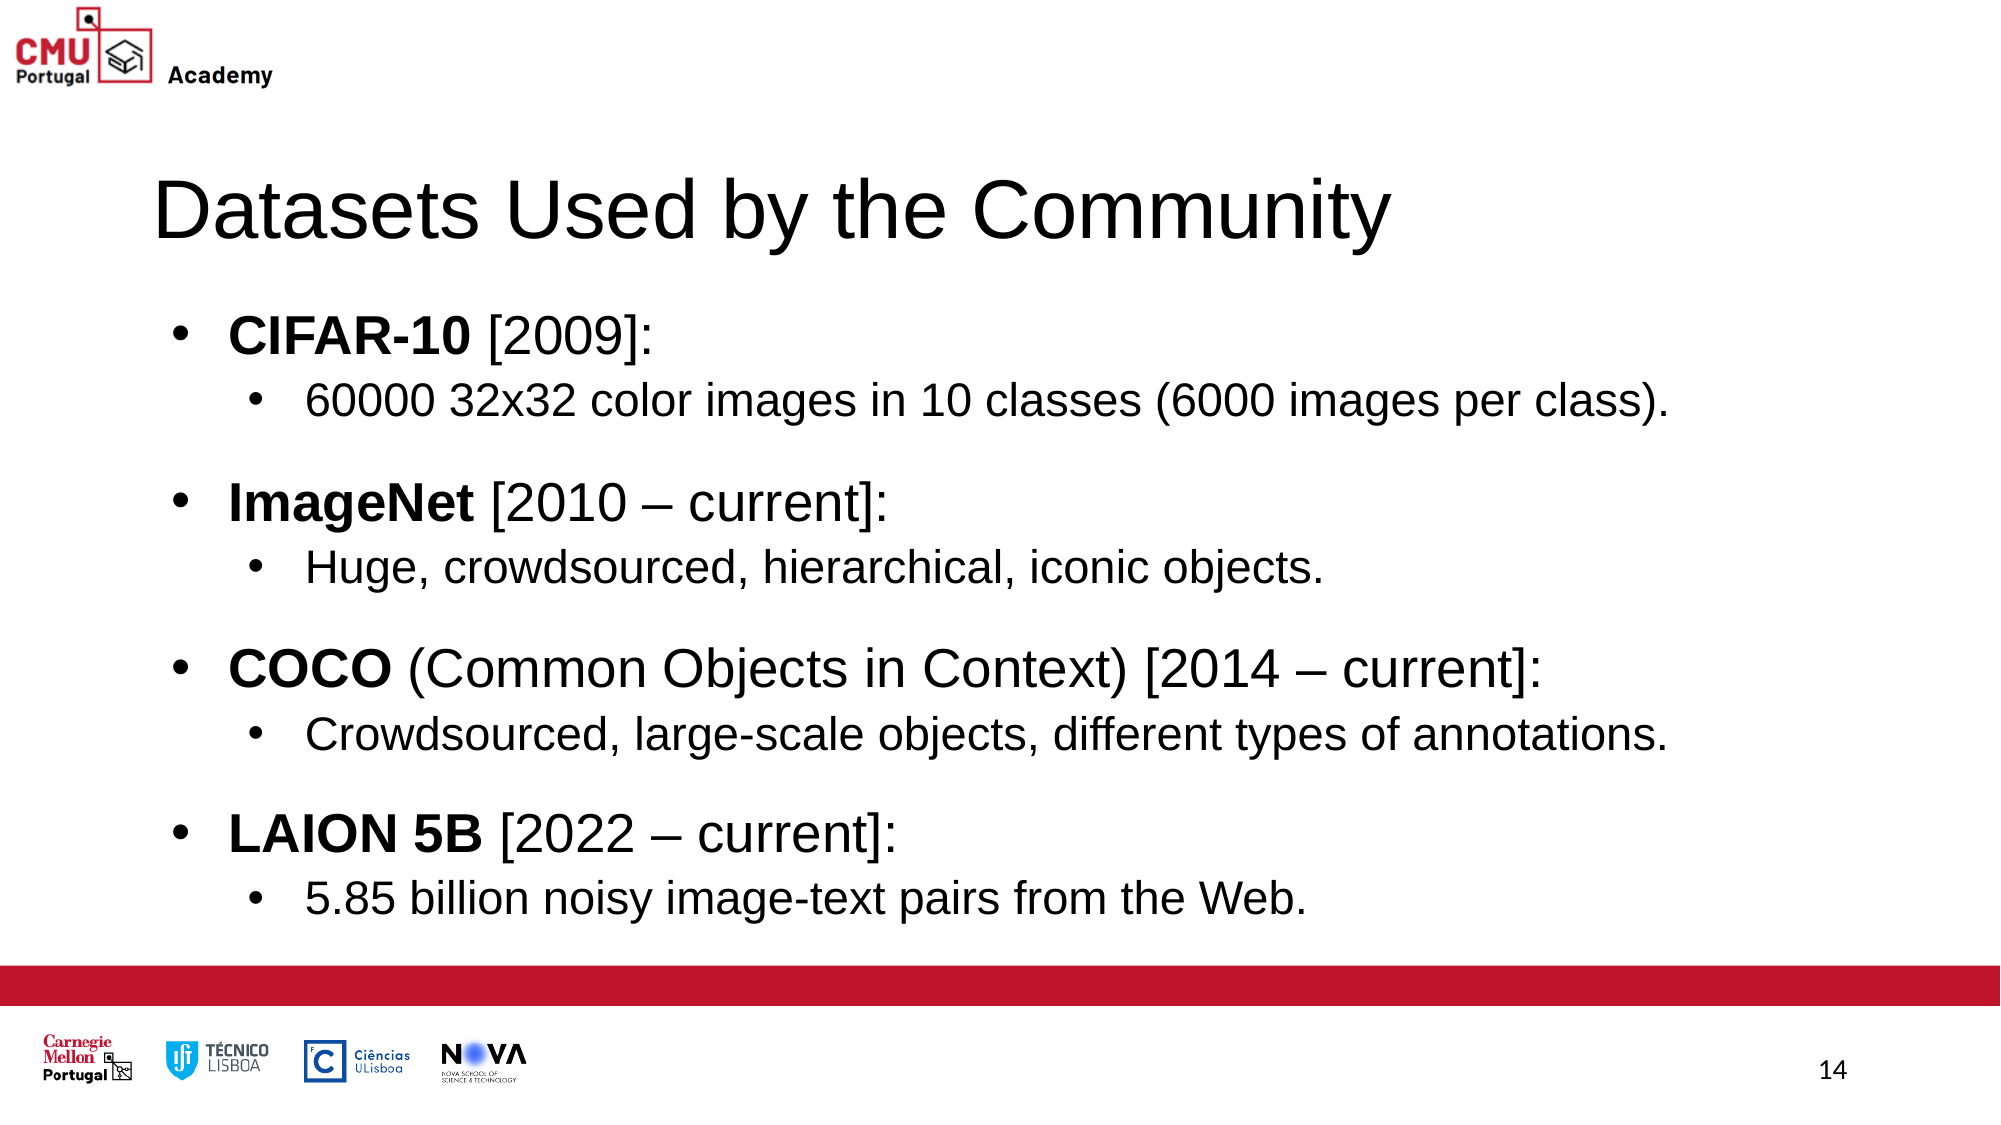

# Datasets Used by the Community
CIFAR-10 [2009]:
60000 32x32 color images in 10 classes (6000 images per class).

ImageNet [2010 – current]:
Huge, crowdsourced, hierarchical, iconic objects.

COCO (Common Objects in Context) [2014 – current]:
Crowdsourced, large-scale objects, different types of annotations.

LAION 5B [2022 – current]:
5.85 billion noisy image-text pairs from the Web.
14